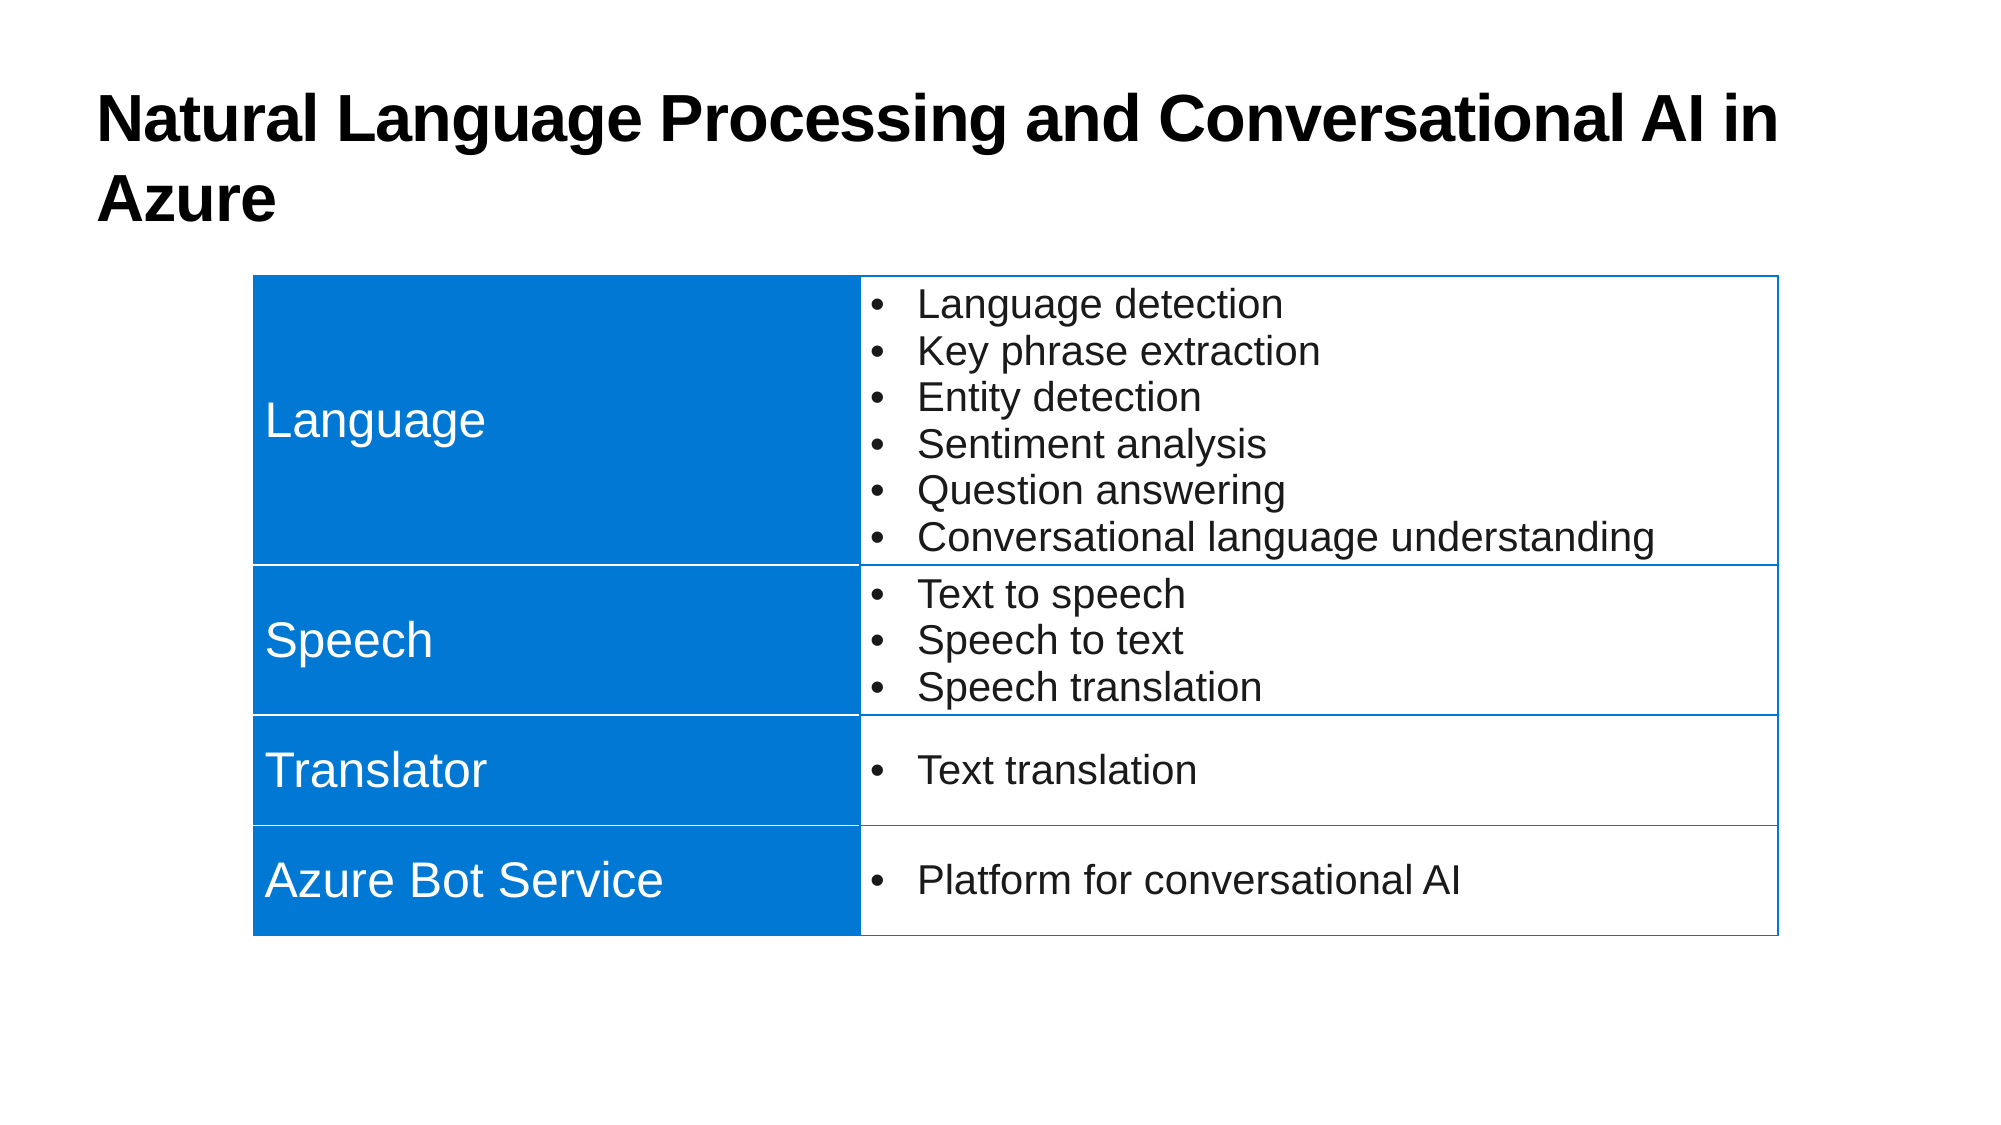

# Natural Language Processing and Conversational AI in Azure
| Language | Language detection Key phrase extraction Entity detection Sentiment analysis Question answering Conversational language understanding |
| --- | --- |
| Speech | Text to speech Speech to text Speech translation |
| Translator | Text translation |
| Azure Bot Service | Platform for conversational AI |